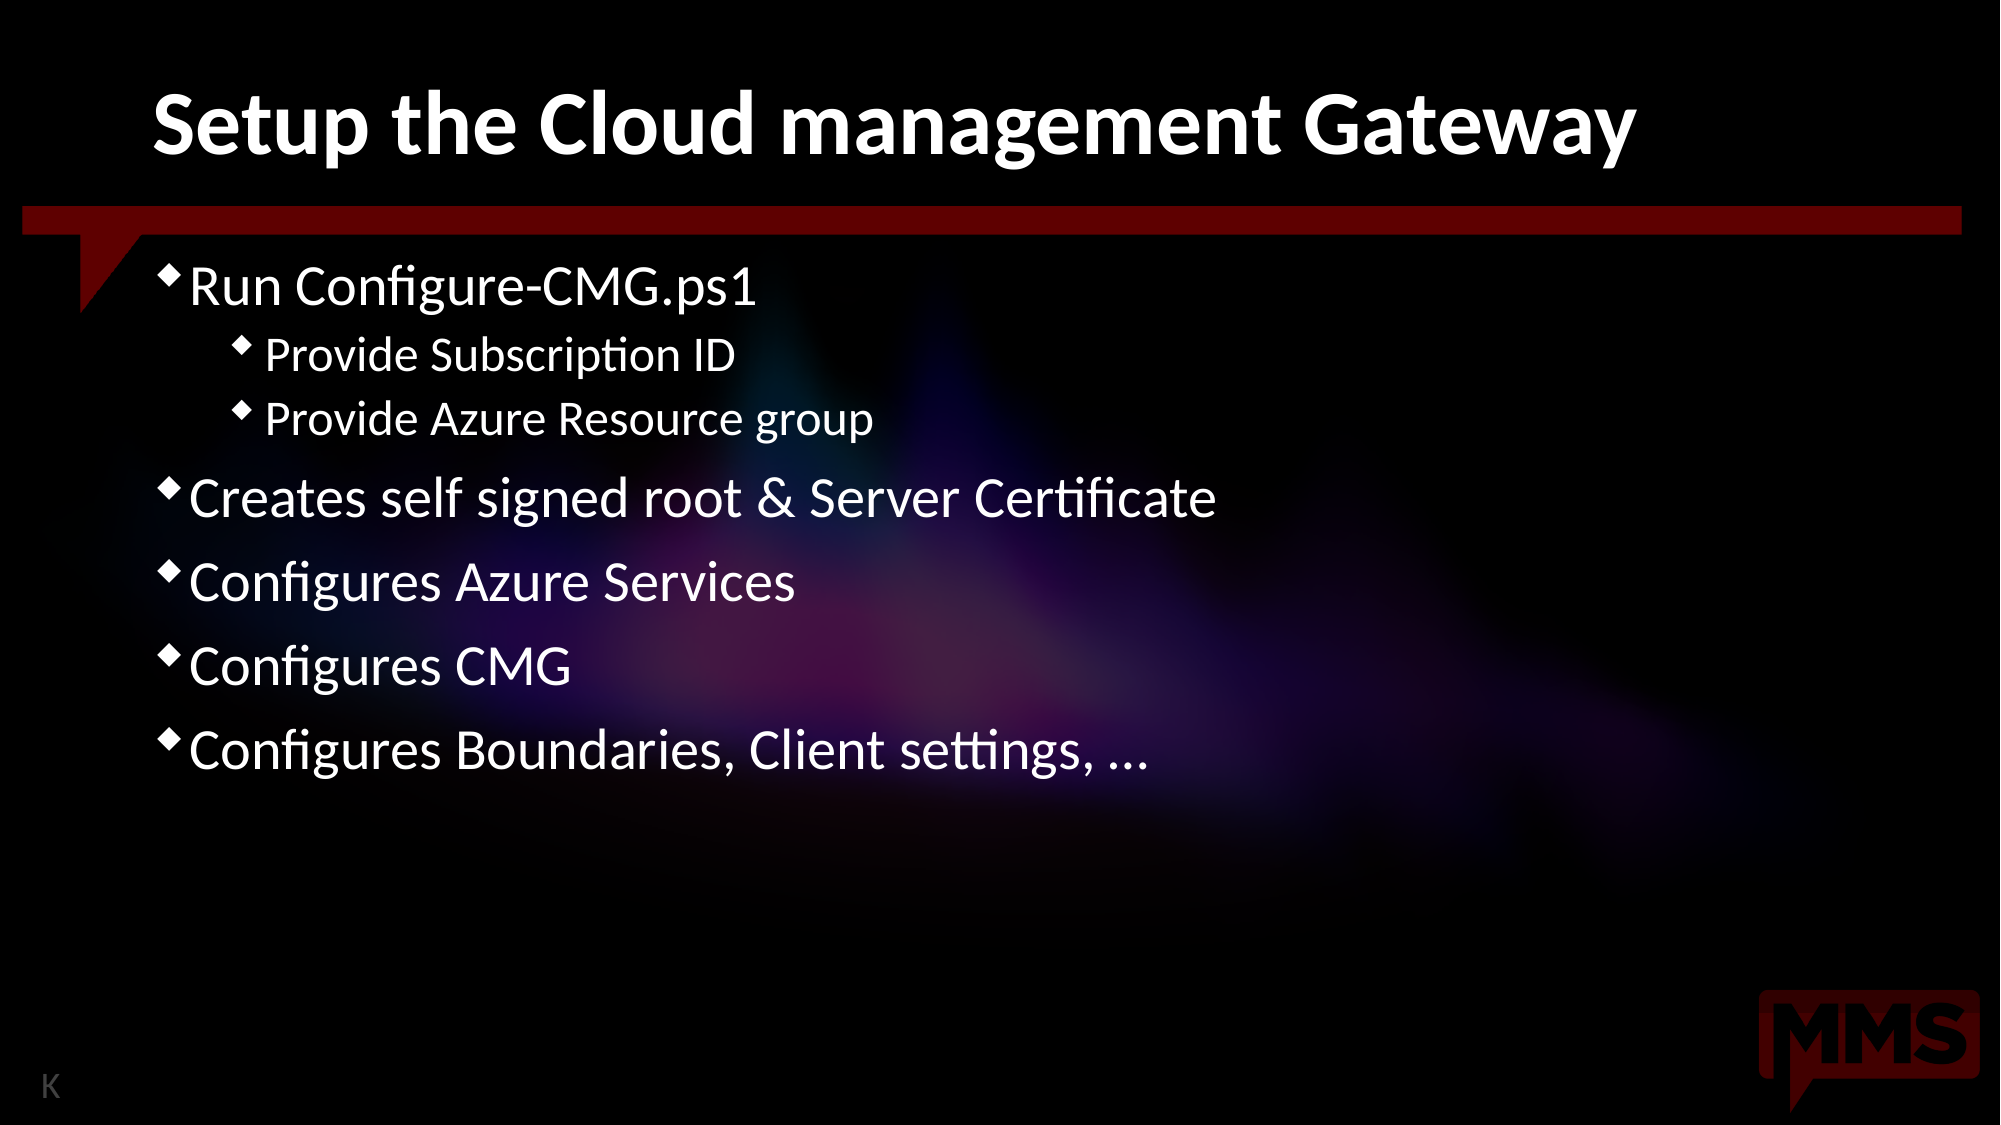

# Setup the Cloud management Gateway
Run Configure-CMG.ps1
Provide Subscription ID
Provide Azure Resource group
Creates self signed root & Server Certificate
Configures Azure Services
Configures CMG
Configures Boundaries, Client settings, …
K